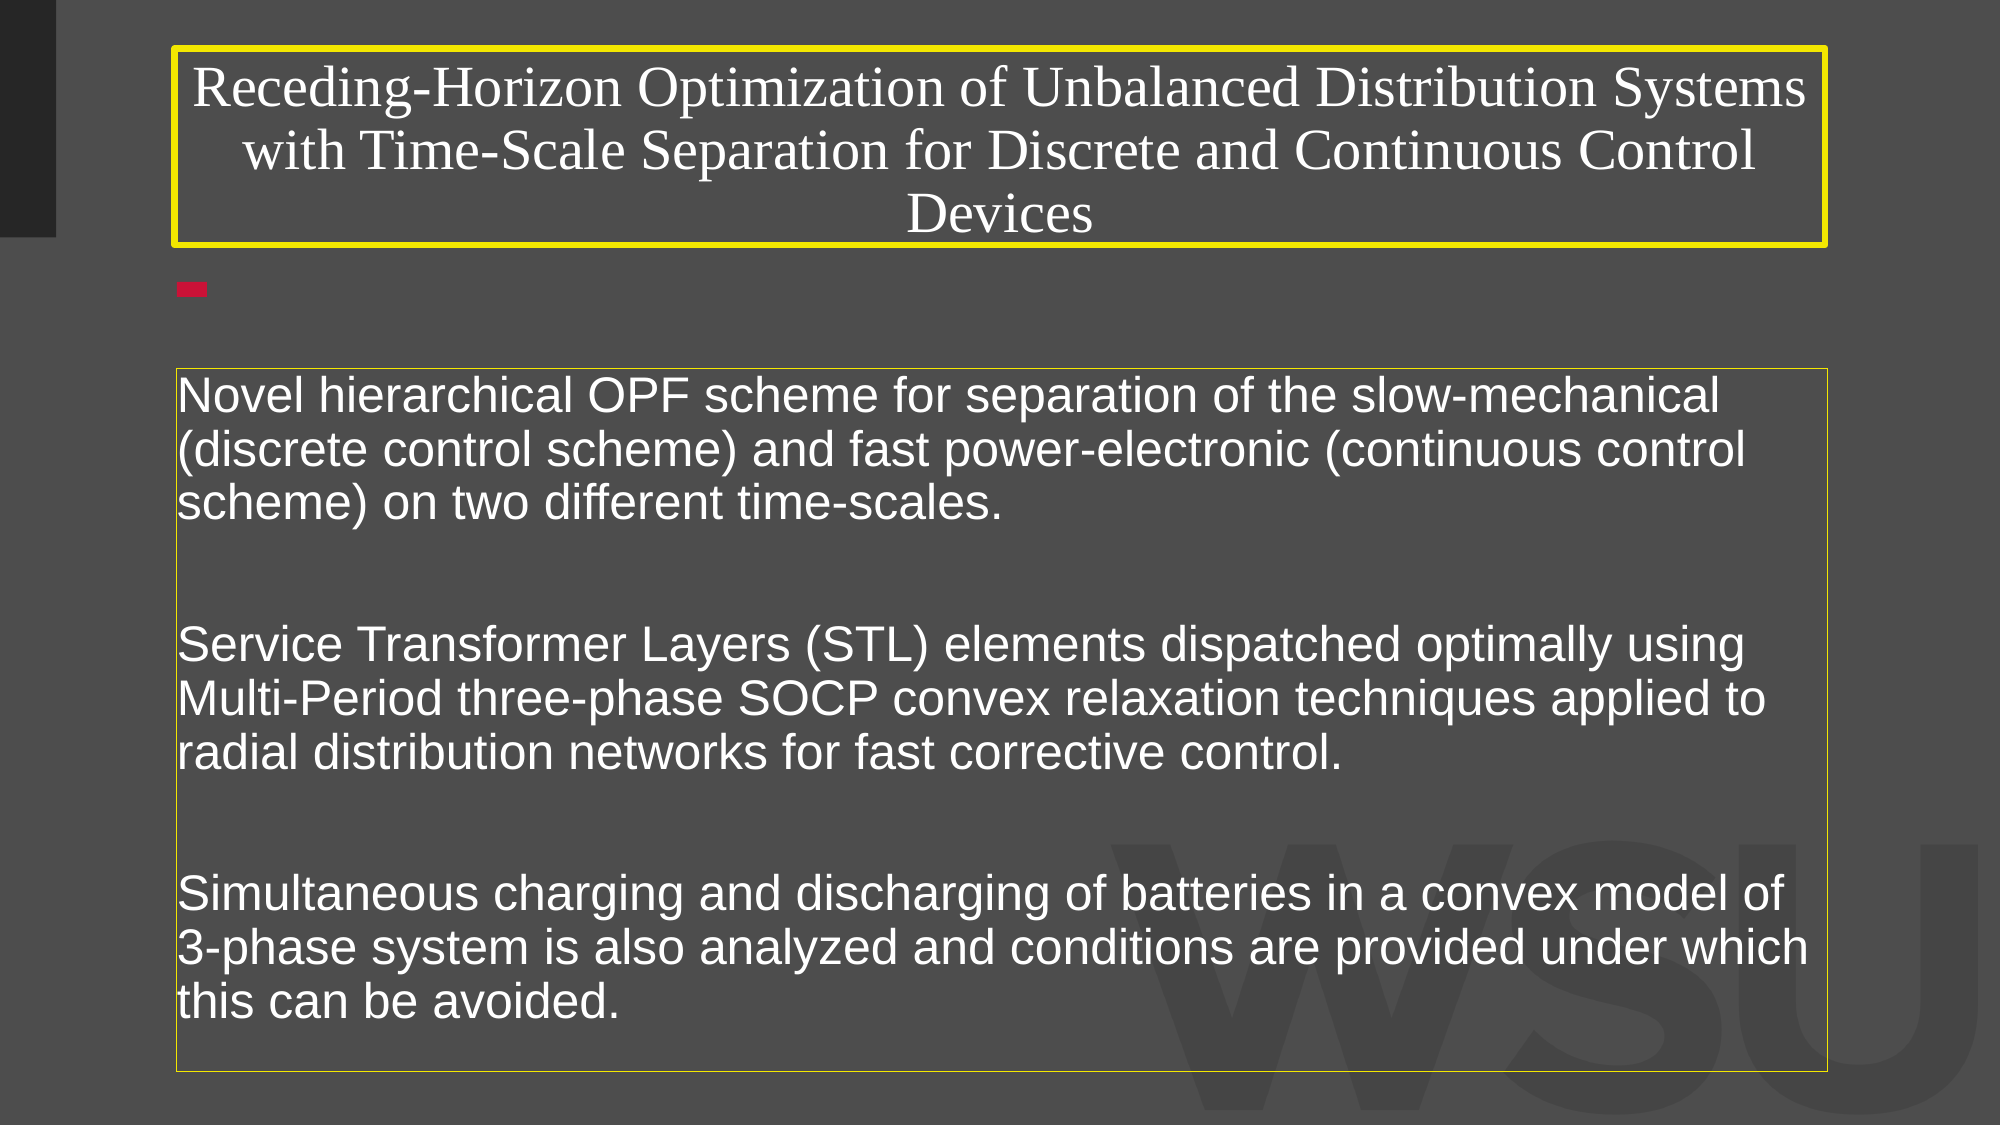

# Receding-Horizon Optimization of Unbalanced Distribution Systems with Time-Scale Separation for Discrete and Continuous Control Devices
Novel hierarchical OPF scheme for separation of the slow-mechanical (discrete control scheme) and fast power-electronic (continuous control scheme) on two different time-scales.

Service Transformer Layers (STL) elements dispatched optimally using Multi-Period three-phase SOCP convex relaxation techniques applied to radial distribution networks for fast corrective control.

Simultaneous charging and discharging of batteries in a convex model of 3-phase system is also analyzed and conditions are provided under which this can be avoided.